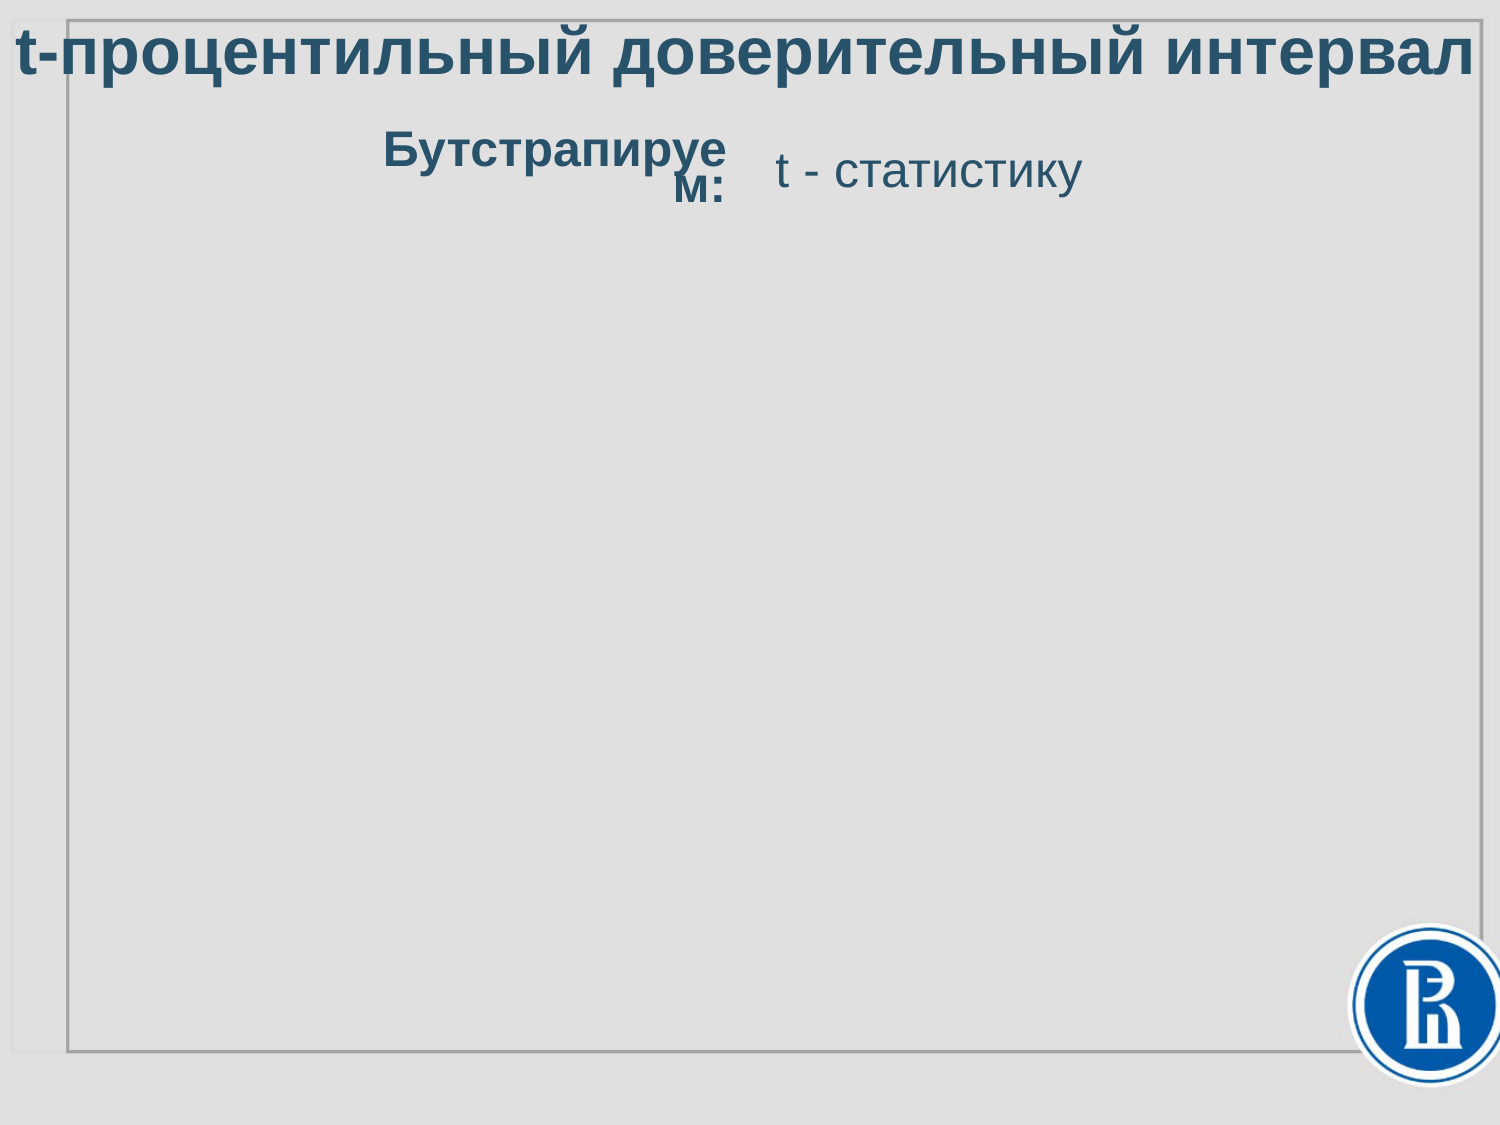

# t-процентильный доверительный интервал
Бутстрапируем:
t - статистику